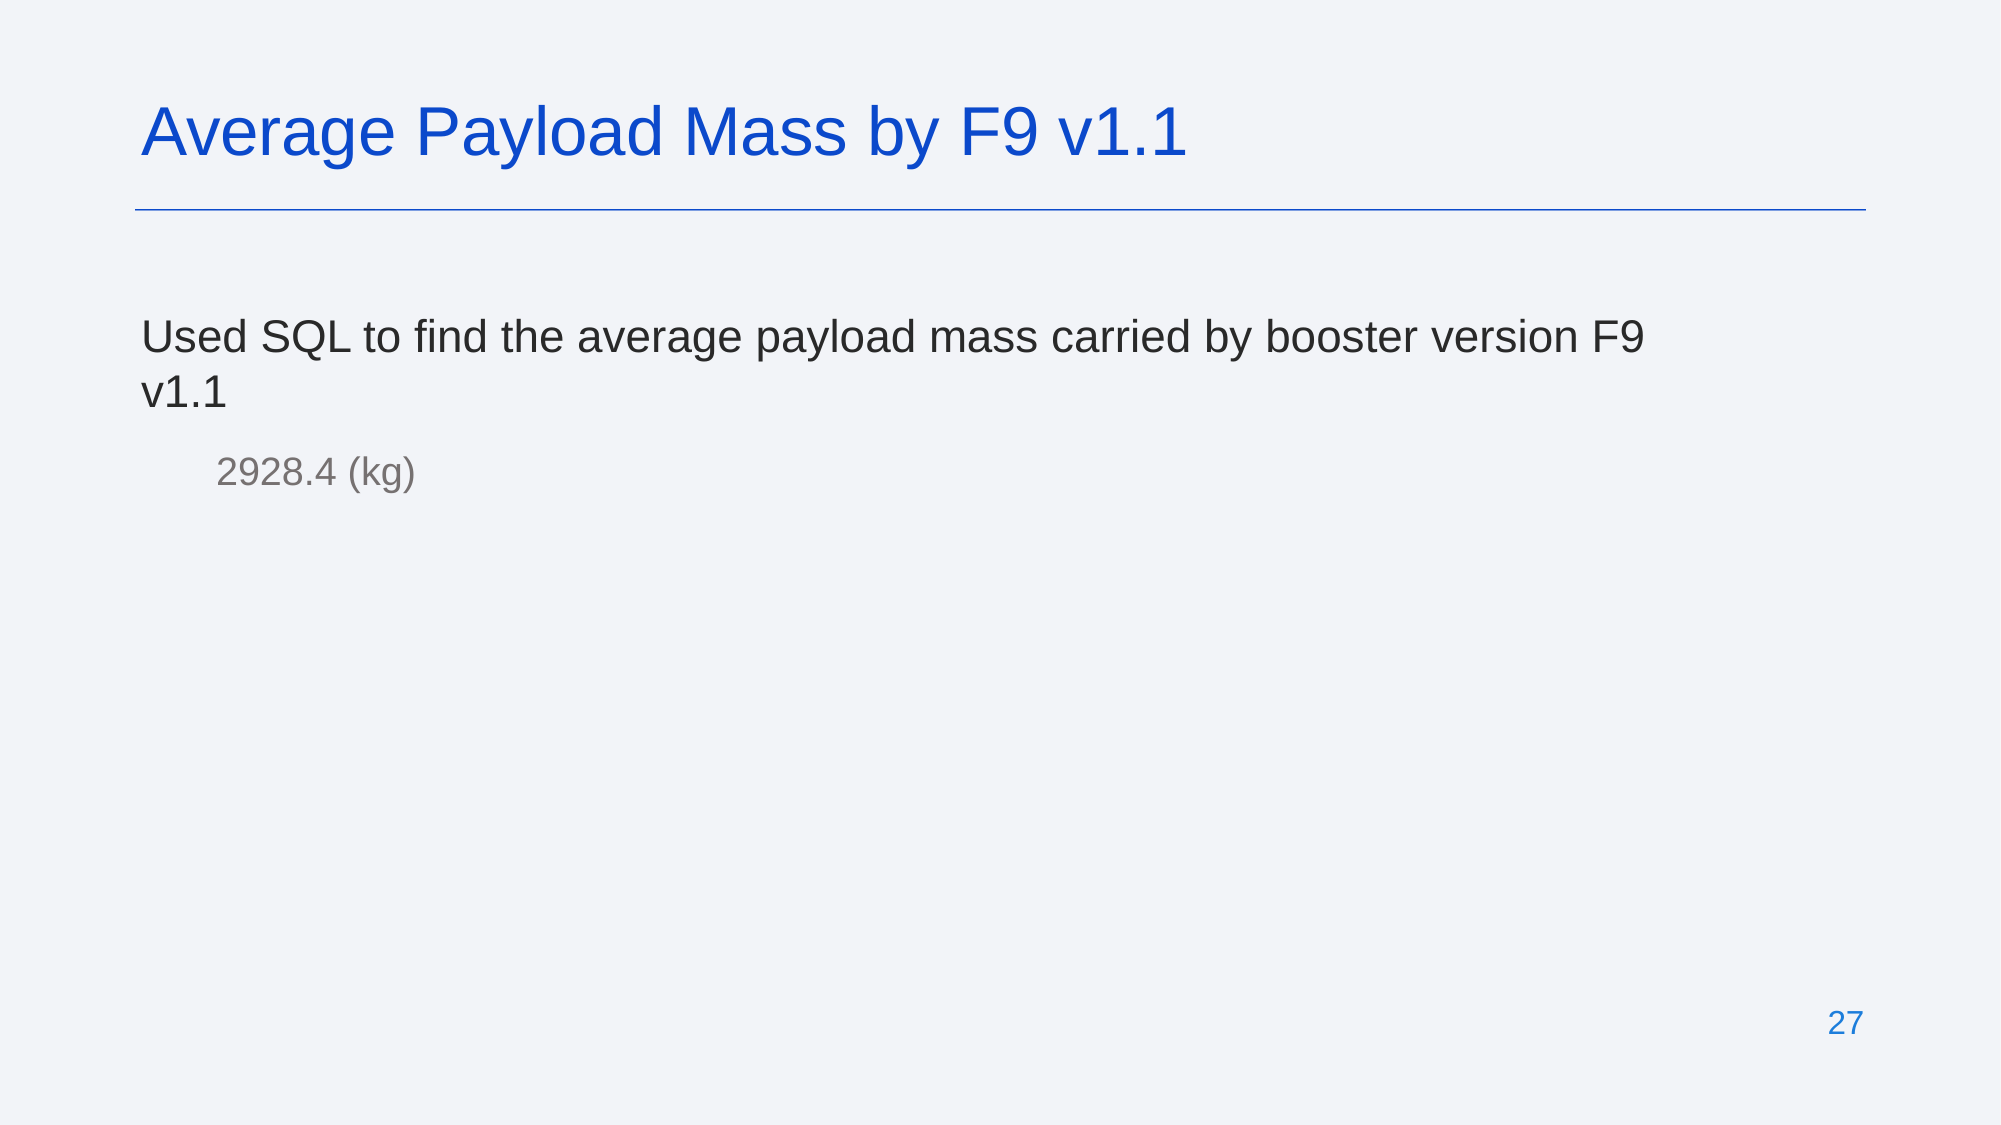

Average Payload Mass by F9 v1.1
Used SQL to find the average payload mass carried by booster version F9 v1.1
2928.4 (kg)
27